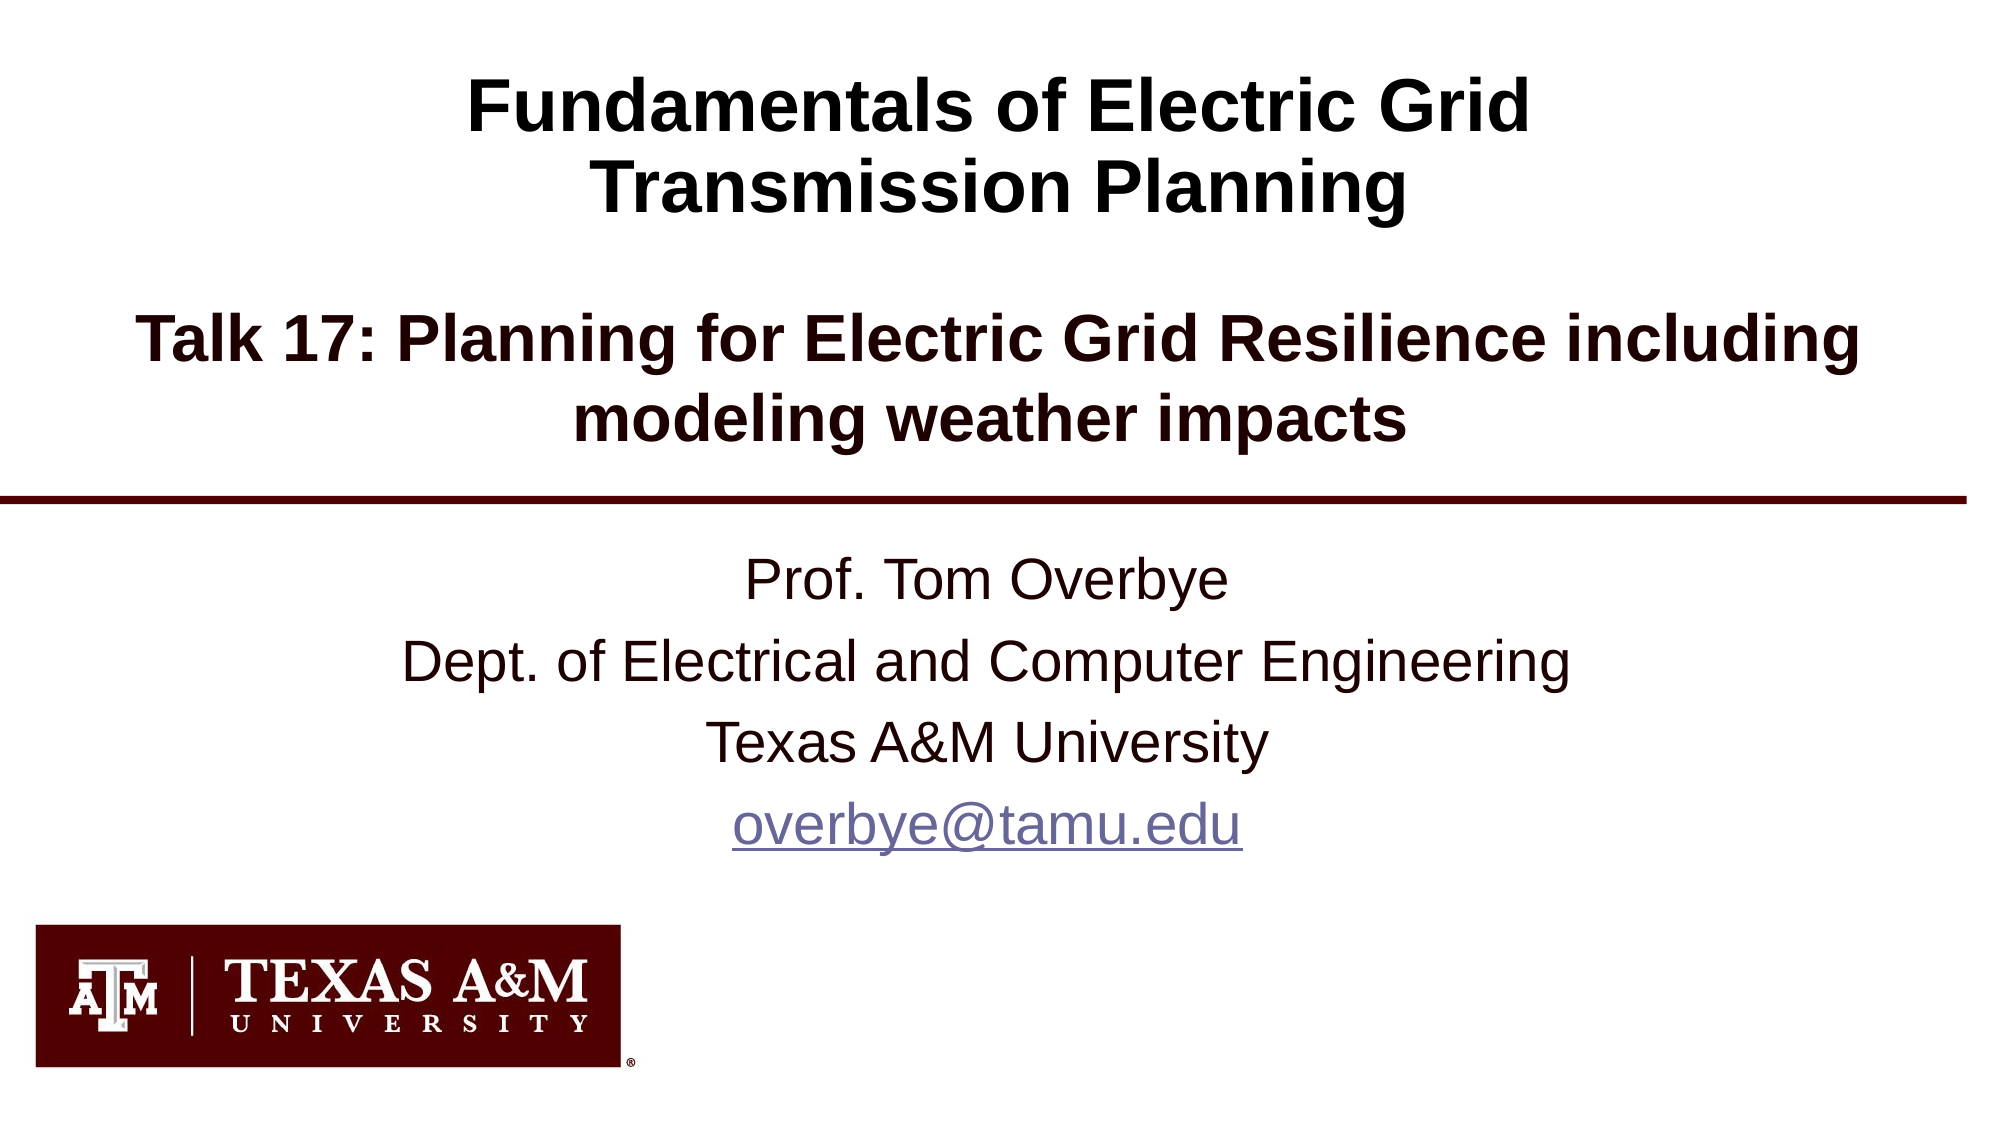

# Fundamentals of Electric Grid Transmission Planning
Talk 17: Planning for Electric Grid Resilience including modeling weather impacts
Prof. Tom Overbye
Dept. of Electrical and Computer Engineering
Texas A&M University
overbye@tamu.edu